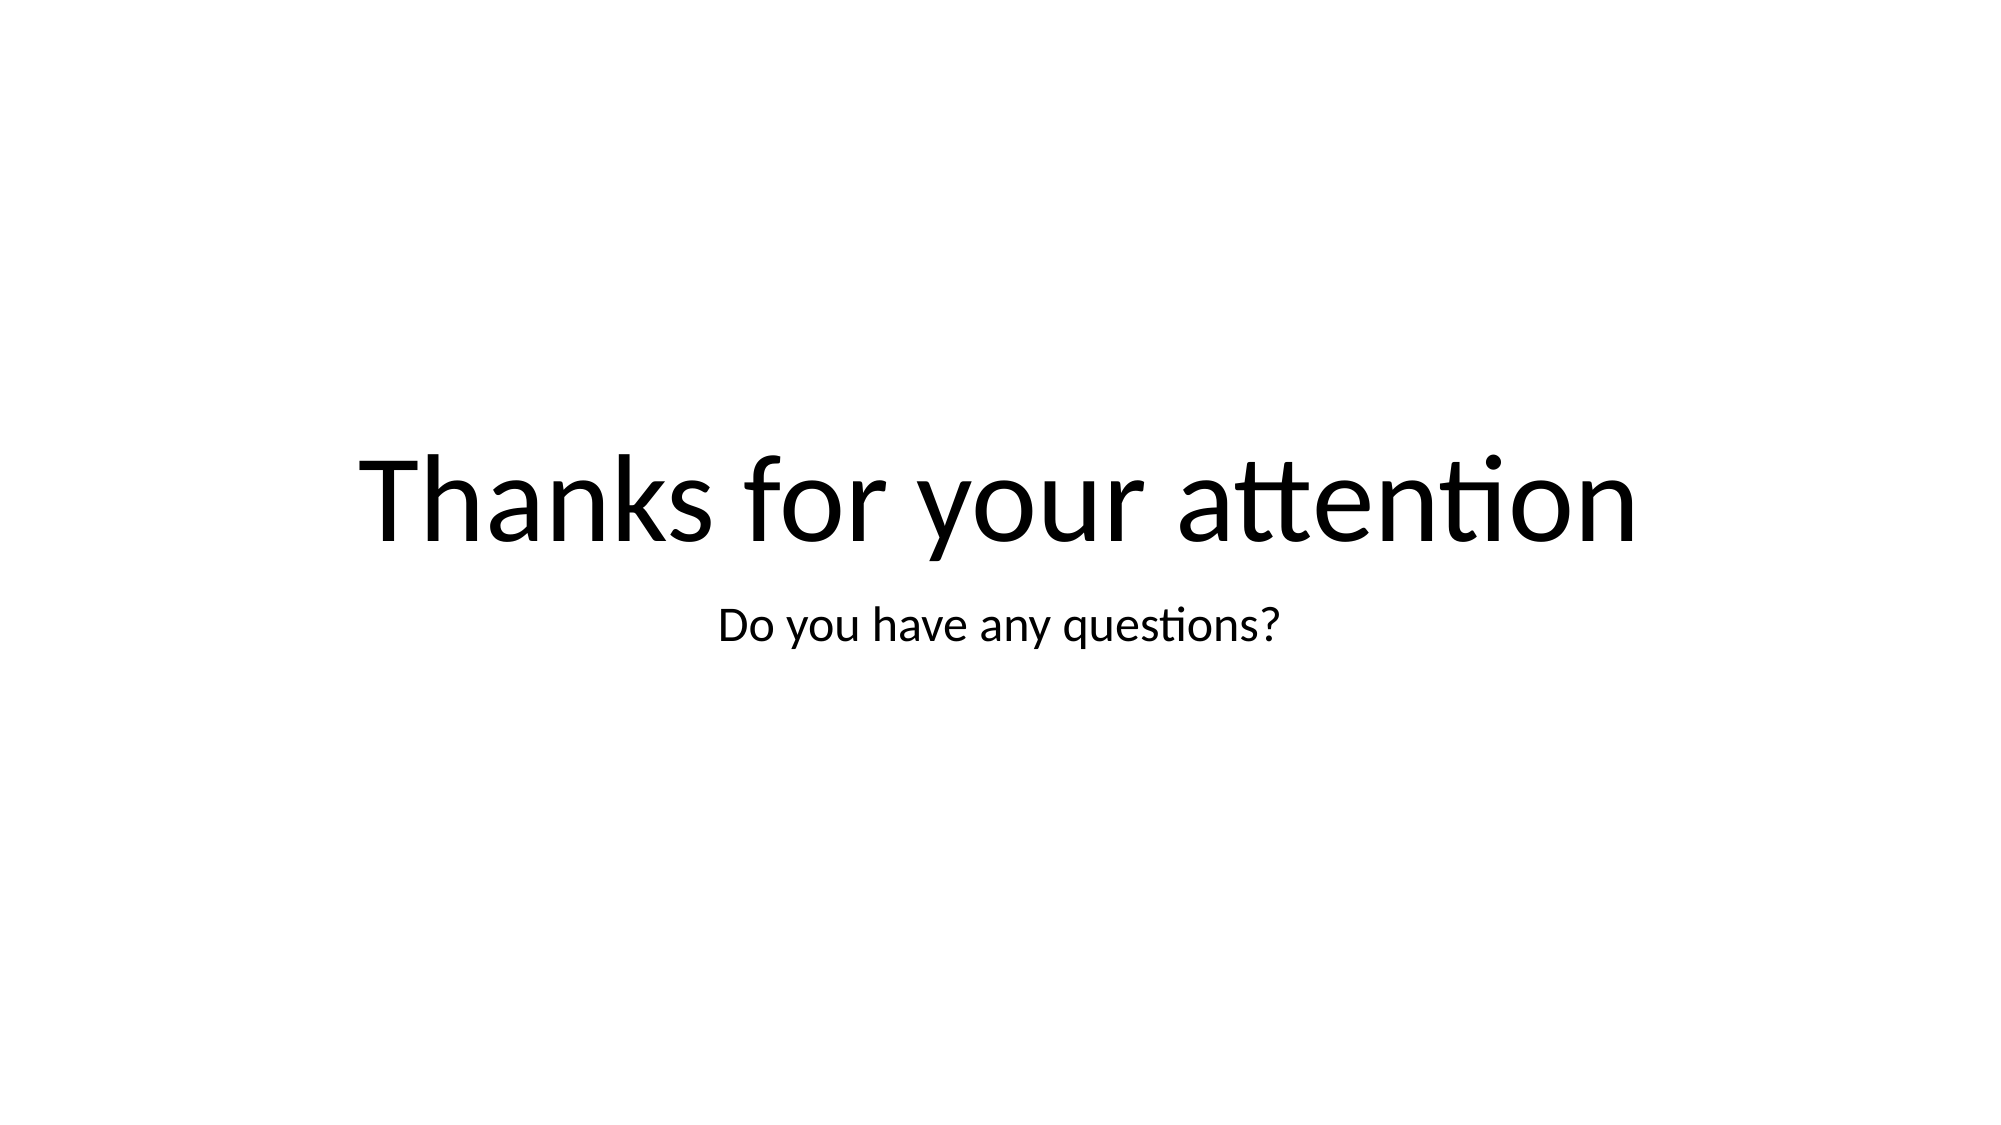

# Thanks for your attention
Do you have any questions?